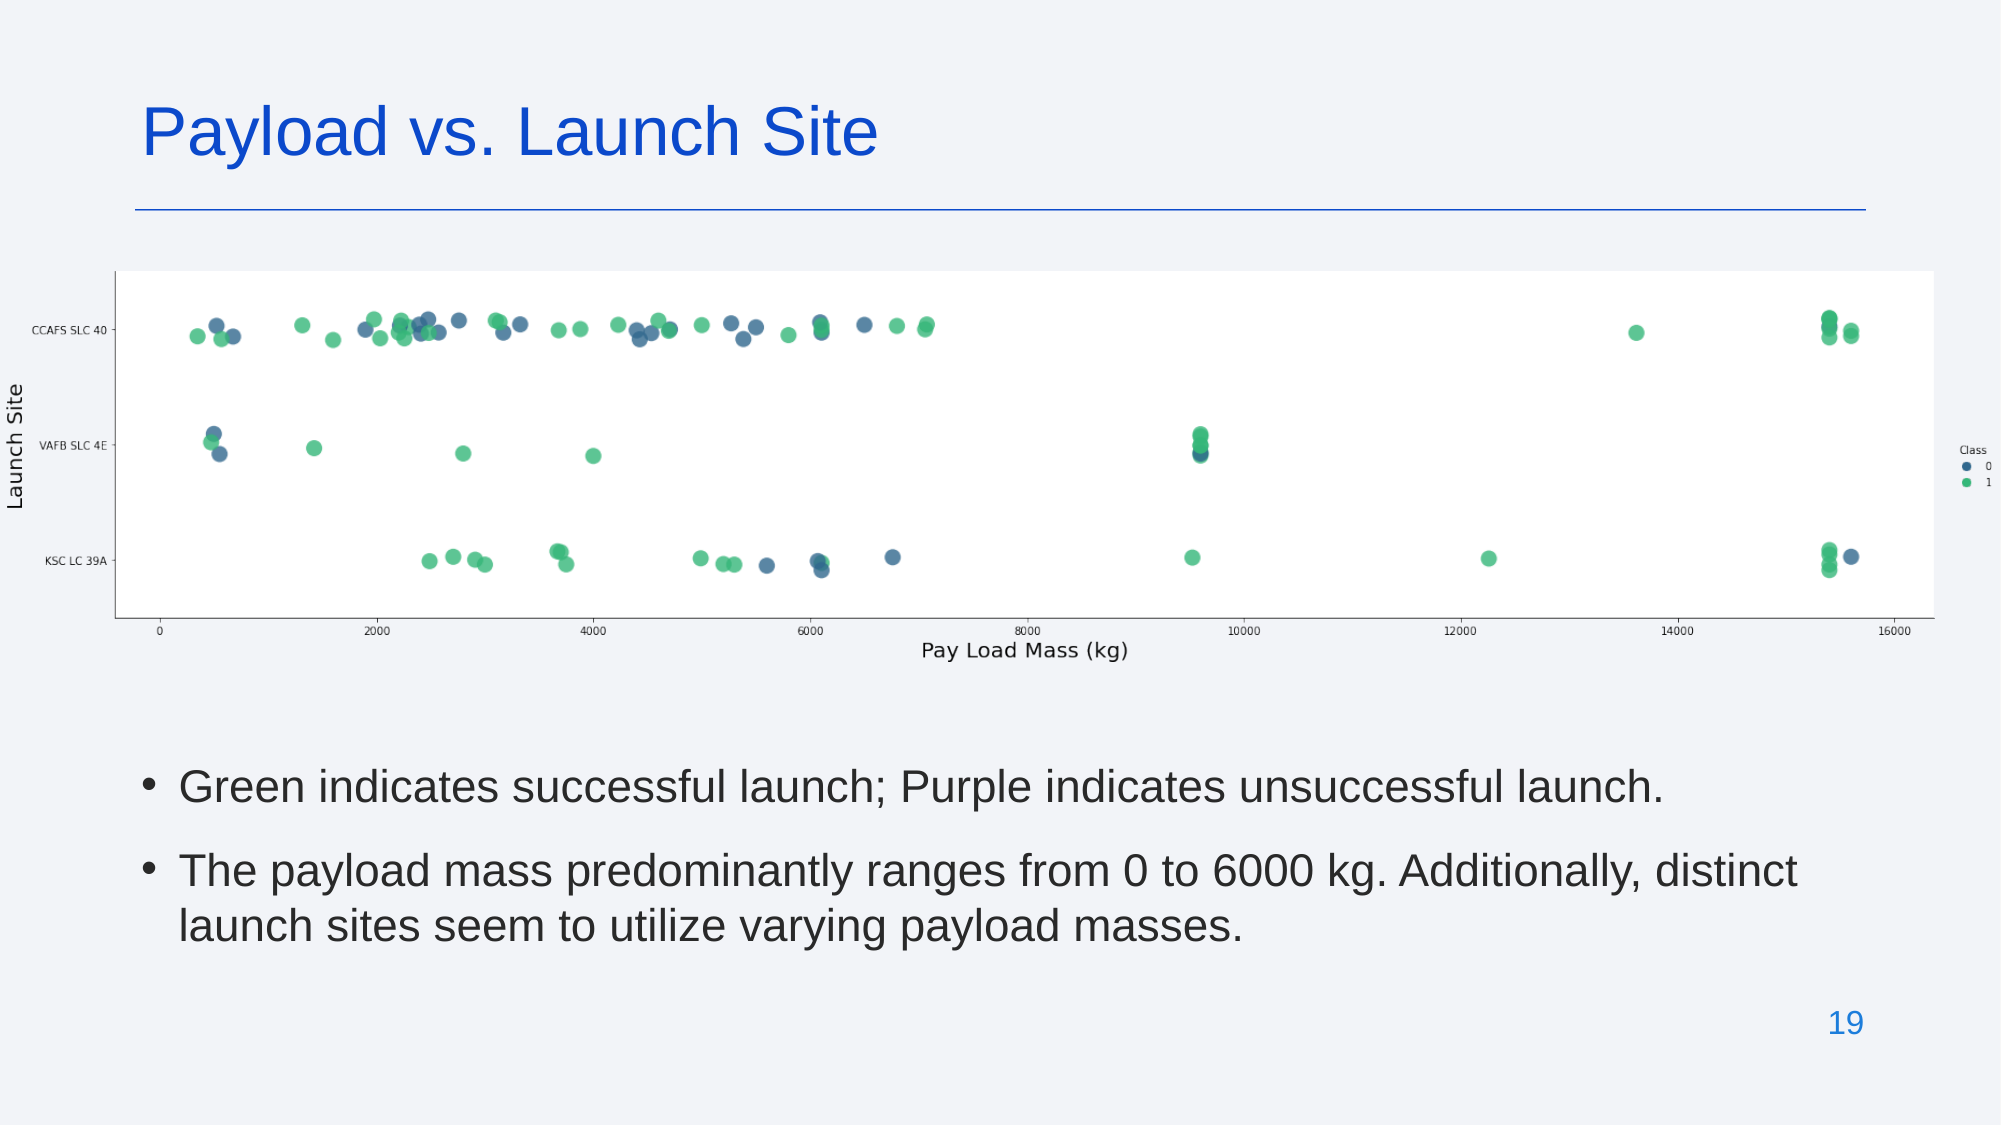

Payload vs. Launch Site

Green indicates successful launch; Purple indicates unsuccessful launch.
The payload mass predominantly ranges from 0 to 6000 kg. Additionally, distinct launch sites seem to utilize varying payload masses.

19